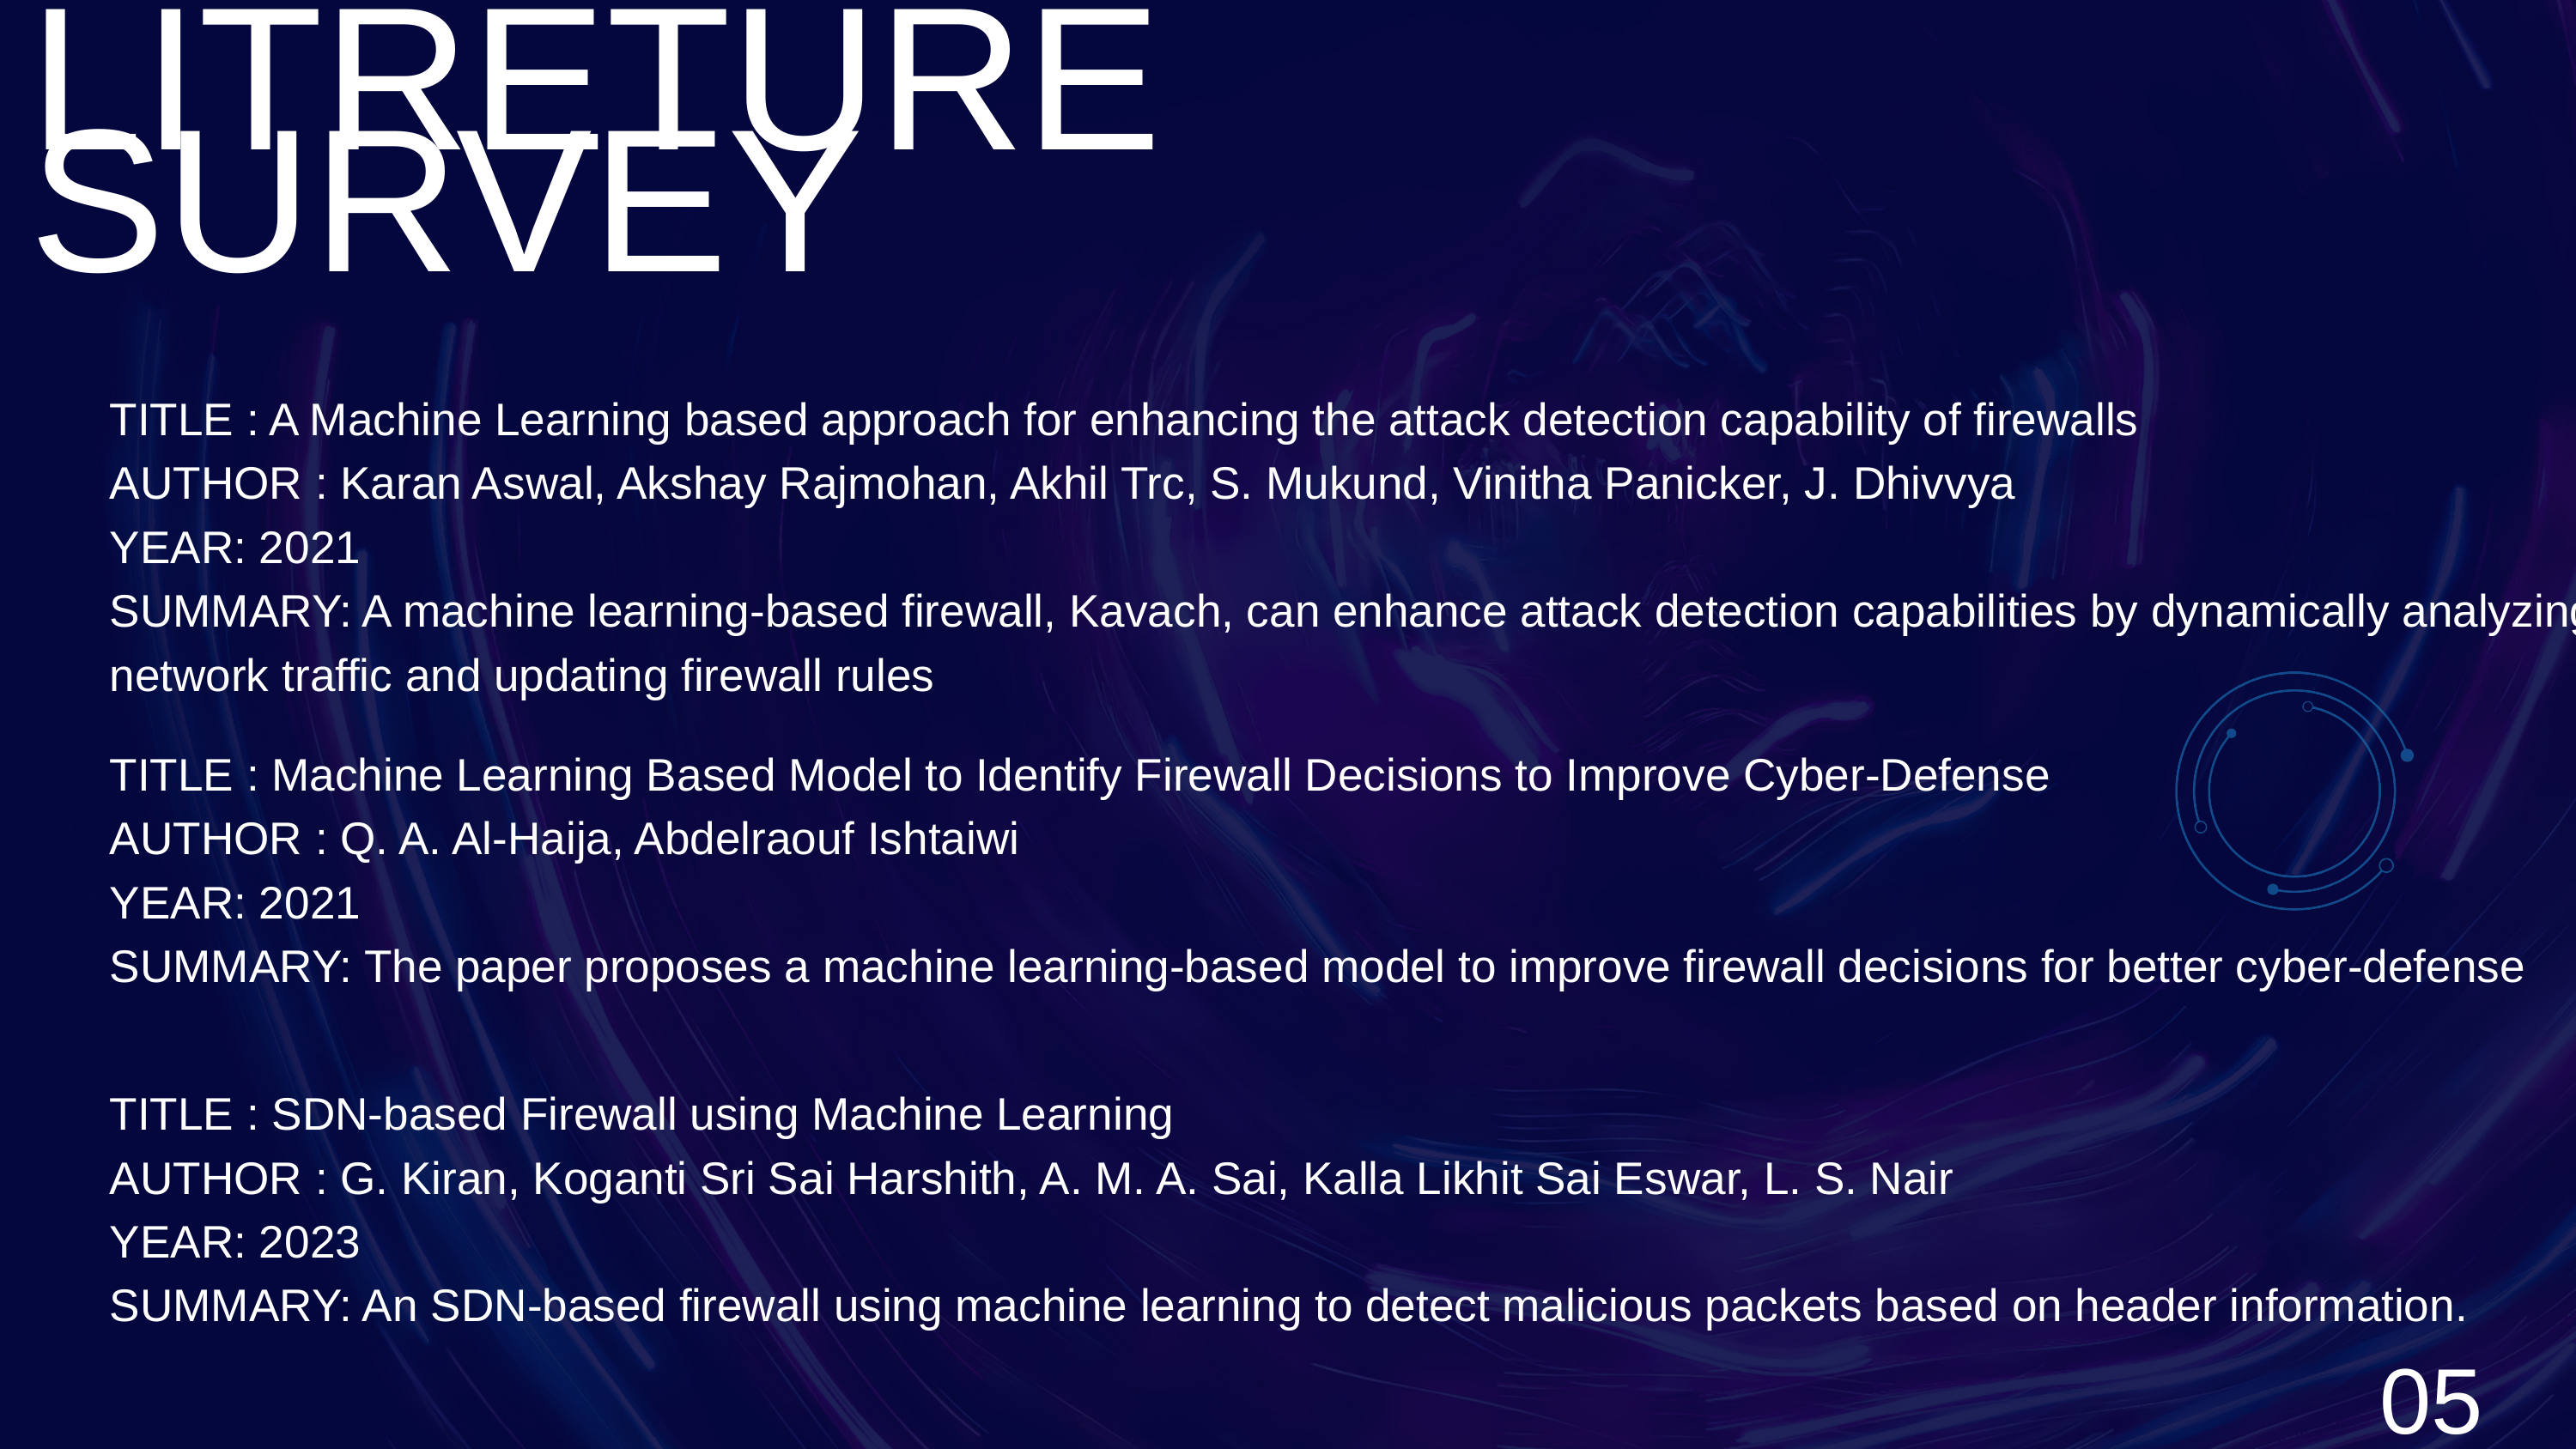

LITRETURE SURVEY
TITLE : A Machine Learning based approach for enhancing the attack detection capability of firewalls
AUTHOR : Karan Aswal, Akshay Rajmohan, Akhil Trc, S. Mukund, Vinitha Panicker, J. Dhivvya
YEAR: 2021
SUMMARY: A machine learning-based firewall, Kavach, can enhance attack detection capabilities by dynamically analyzing network traffic and updating firewall rules

TITLE : Machine Learning Based Model to Identify Firewall Decisions to Improve Cyber-Defense
AUTHOR : Q. A. Al-Haija, Abdelraouf Ishtaiwi
YEAR: 2021
SUMMARY: The paper proposes a machine learning-based model to improve firewall decisions for better cyber-defense
TITLE : SDN-based Firewall using Machine Learning
AUTHOR : G. Kiran, Koganti Sri Sai Harshith, A. M. A. Sai, Kalla Likhit Sai Eswar, L. S. Nair
YEAR: 2023
SUMMARY: An SDN-based firewall using machine learning to detect malicious packets based on header information.
05